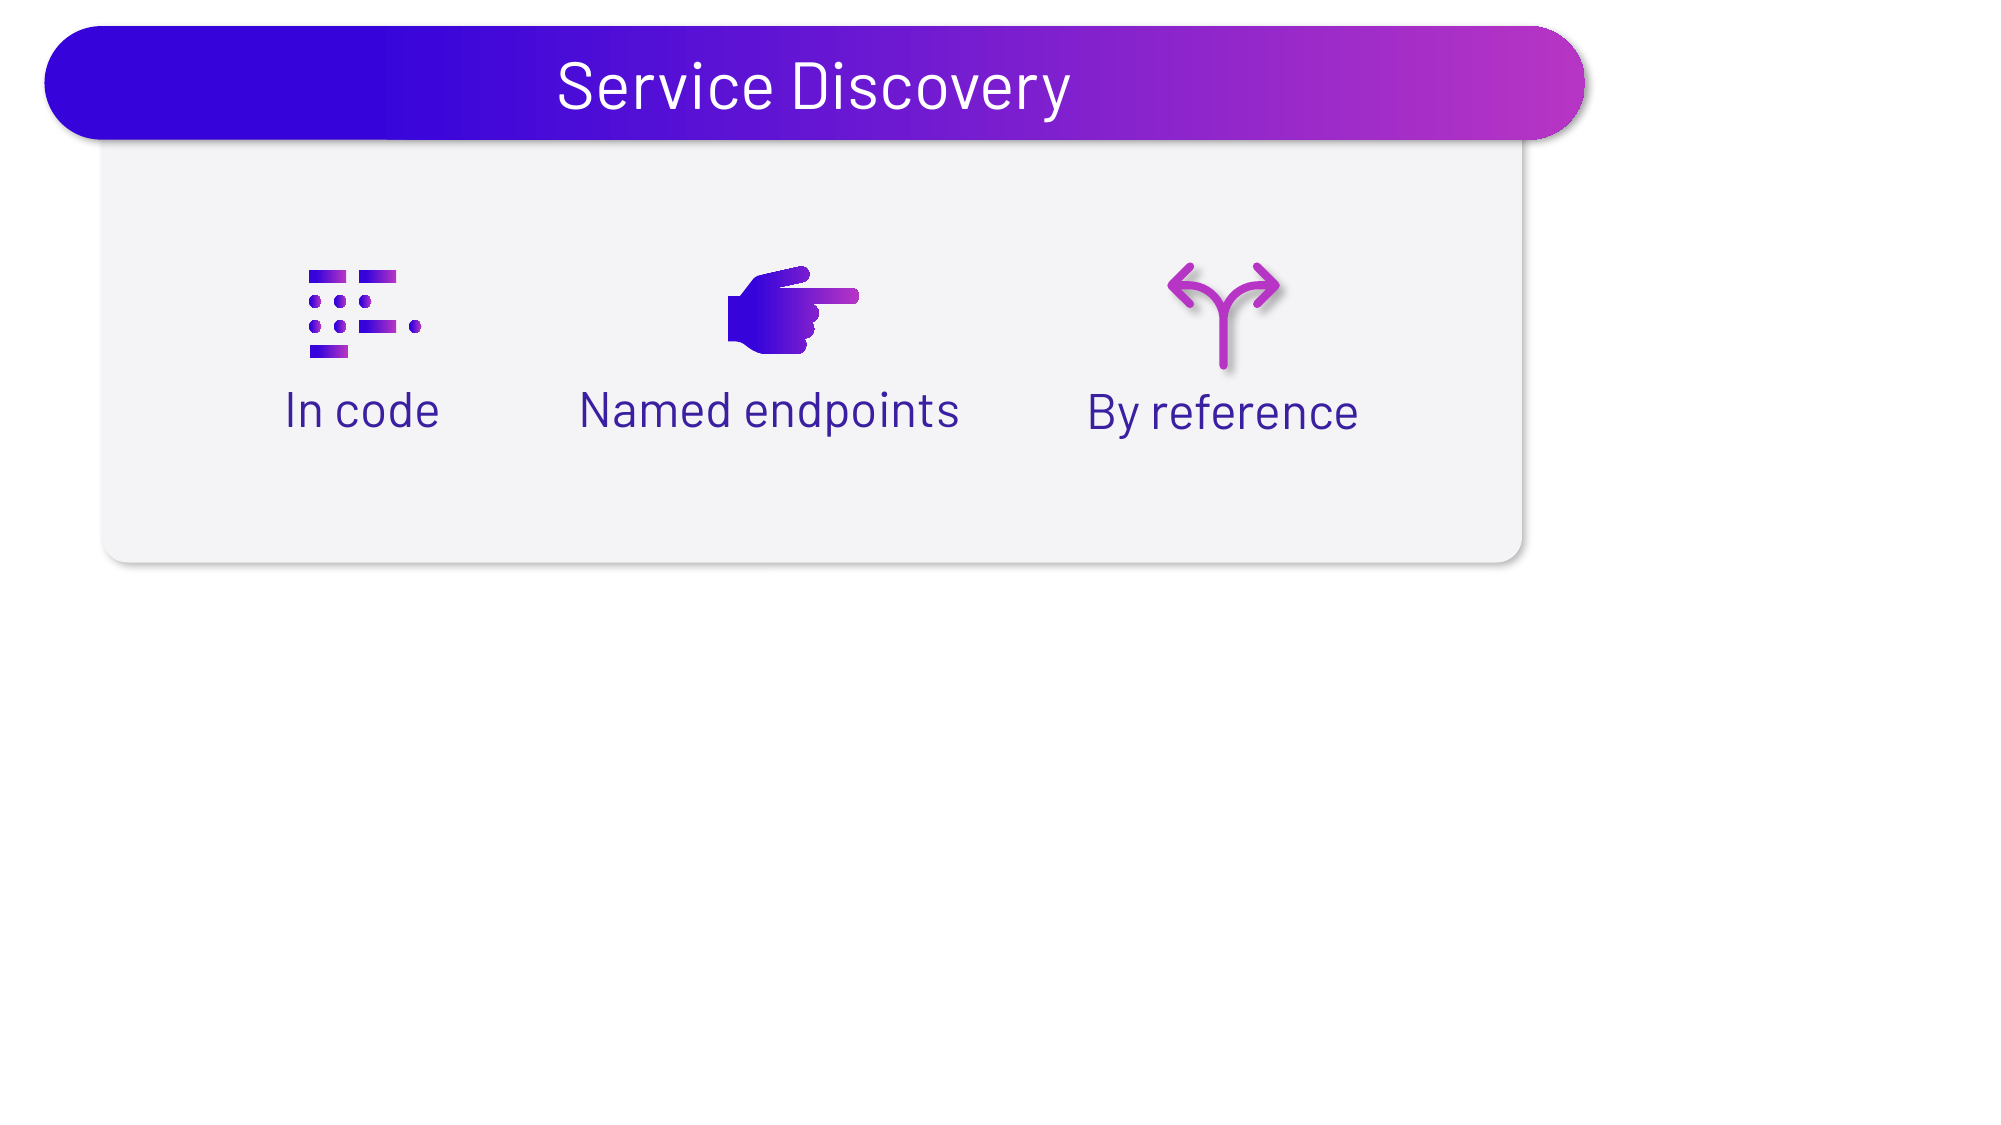

Service Discovery

By reference

In code
Named endpoints